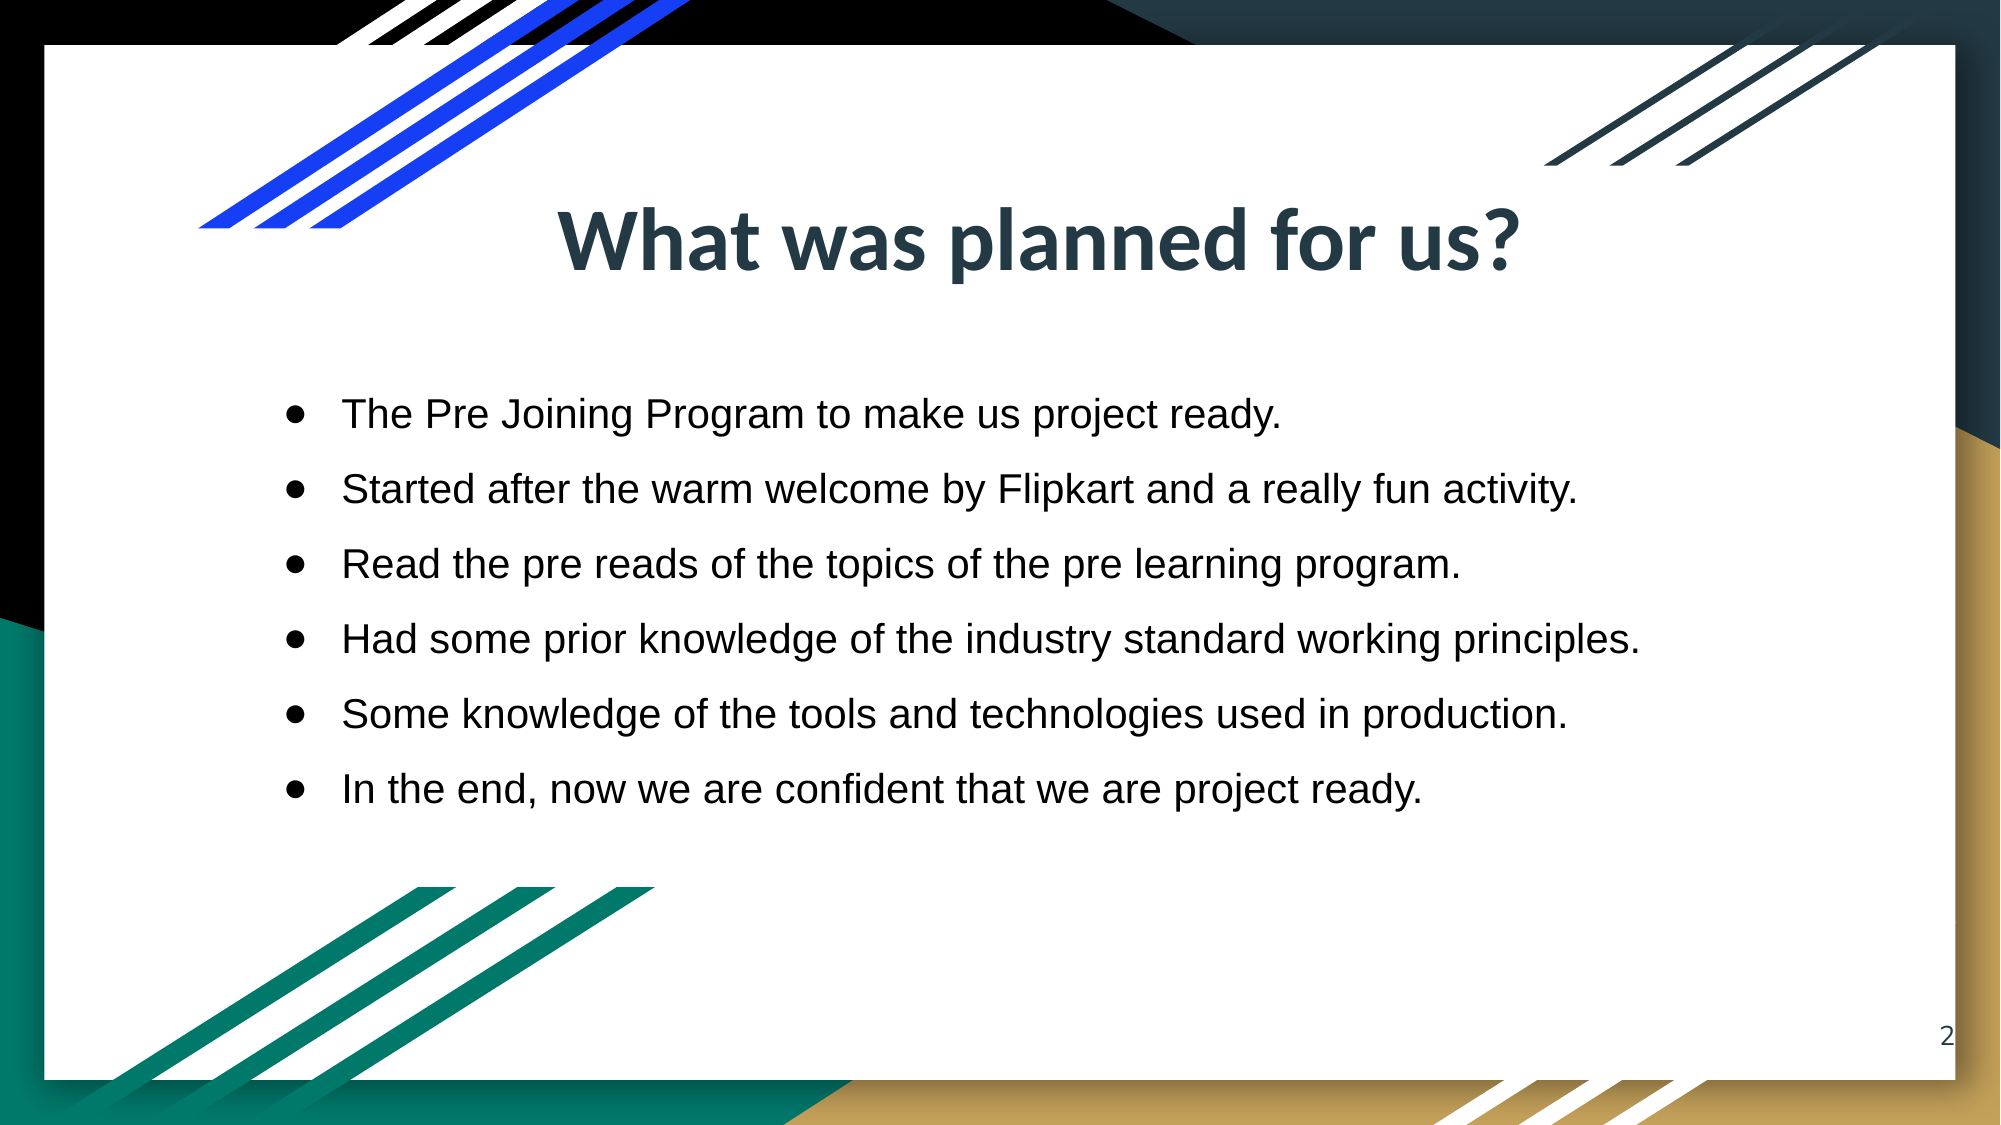

What was planned for us?

The Pre Joining Program to make us project ready.
Started after the warm welcome by Flipkart and a really fun activity.
Read the pre reads of the topics of the pre learning program.
Had some prior knowledge of the industry standard working principles.
Some knowledge of the tools and technologies used in production.
In the end, now we are confident that we are project ready.

2